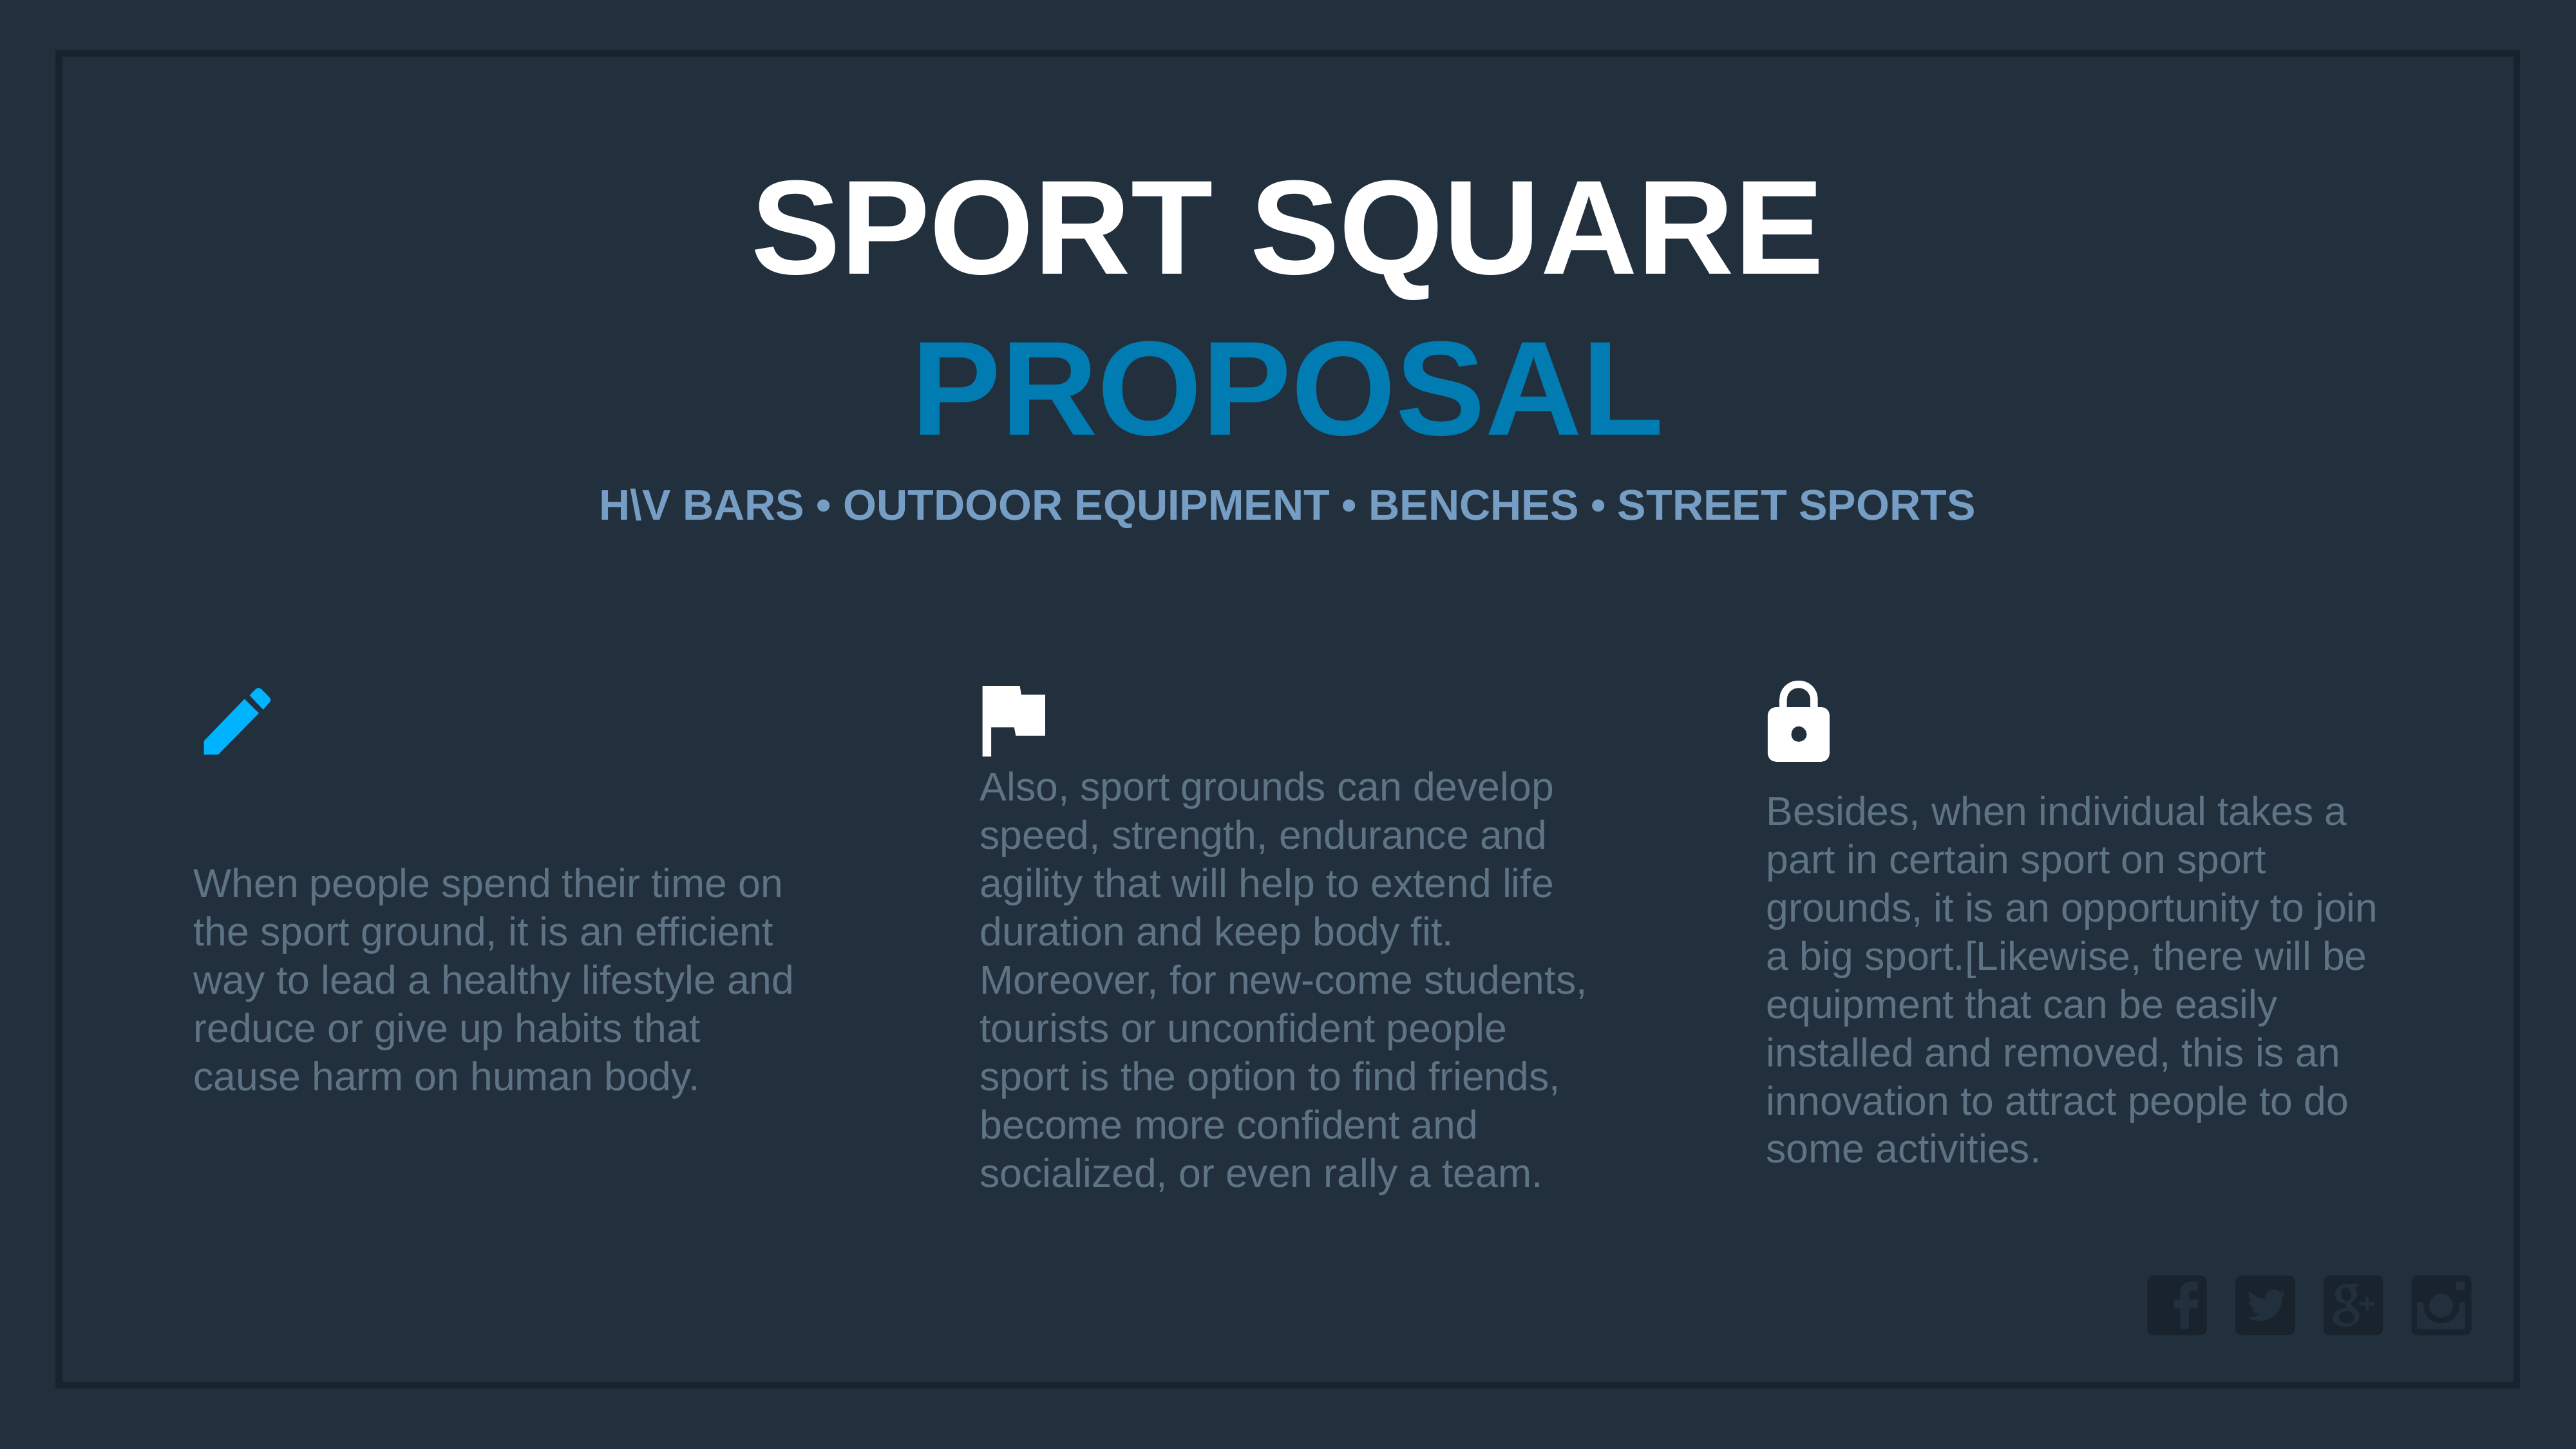

SPORT Square
PROPOSAL
H\V BARS • OUTDOOR EQUIPMENT • BENCHES • STREET SPORTS

Also, sport grounds can develop
speed, strength, endurance and
agility that will help to extend life
duration and keep body fit.
Moreover, for new-come students,
tourists or unconfident people
sport is the option to find friends,
become more confident and
socialized, or even rally a team.
Besides, when individual takes a
part in certain sport on sport
grounds, it is an opportunity to join
a big sport.[Likewise, there will be
equipment that can be easily
installed and removed, this is an
innovation to attract people to do
some activities.
When people spend their time on the sport ground, it is an efficient way to lead a healthy lifestyle and reduce or give up habits that cause harm on human body.